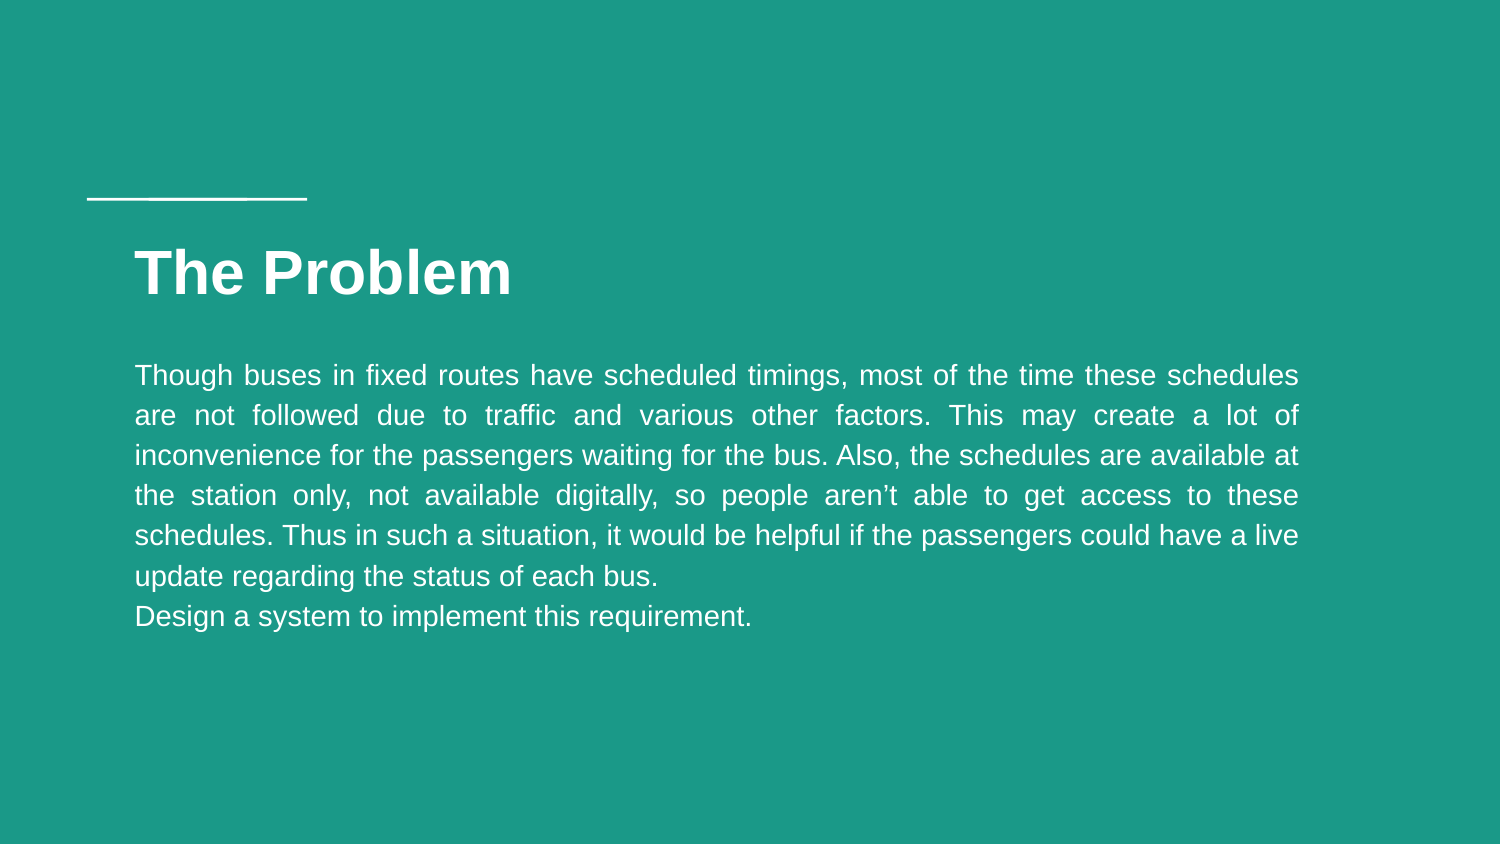

# The Problem
Though buses in fixed routes have scheduled timings, most of the time these schedules are not followed due to traffic and various other factors. This may create a lot of inconvenience for the passengers waiting for the bus. Also, the schedules are available at the station only, not available digitally, so people aren’t able to get access to these schedules. Thus in such a situation, it would be helpful if the passengers could have a live update regarding the status of each bus.
Design a system to implement this requirement.